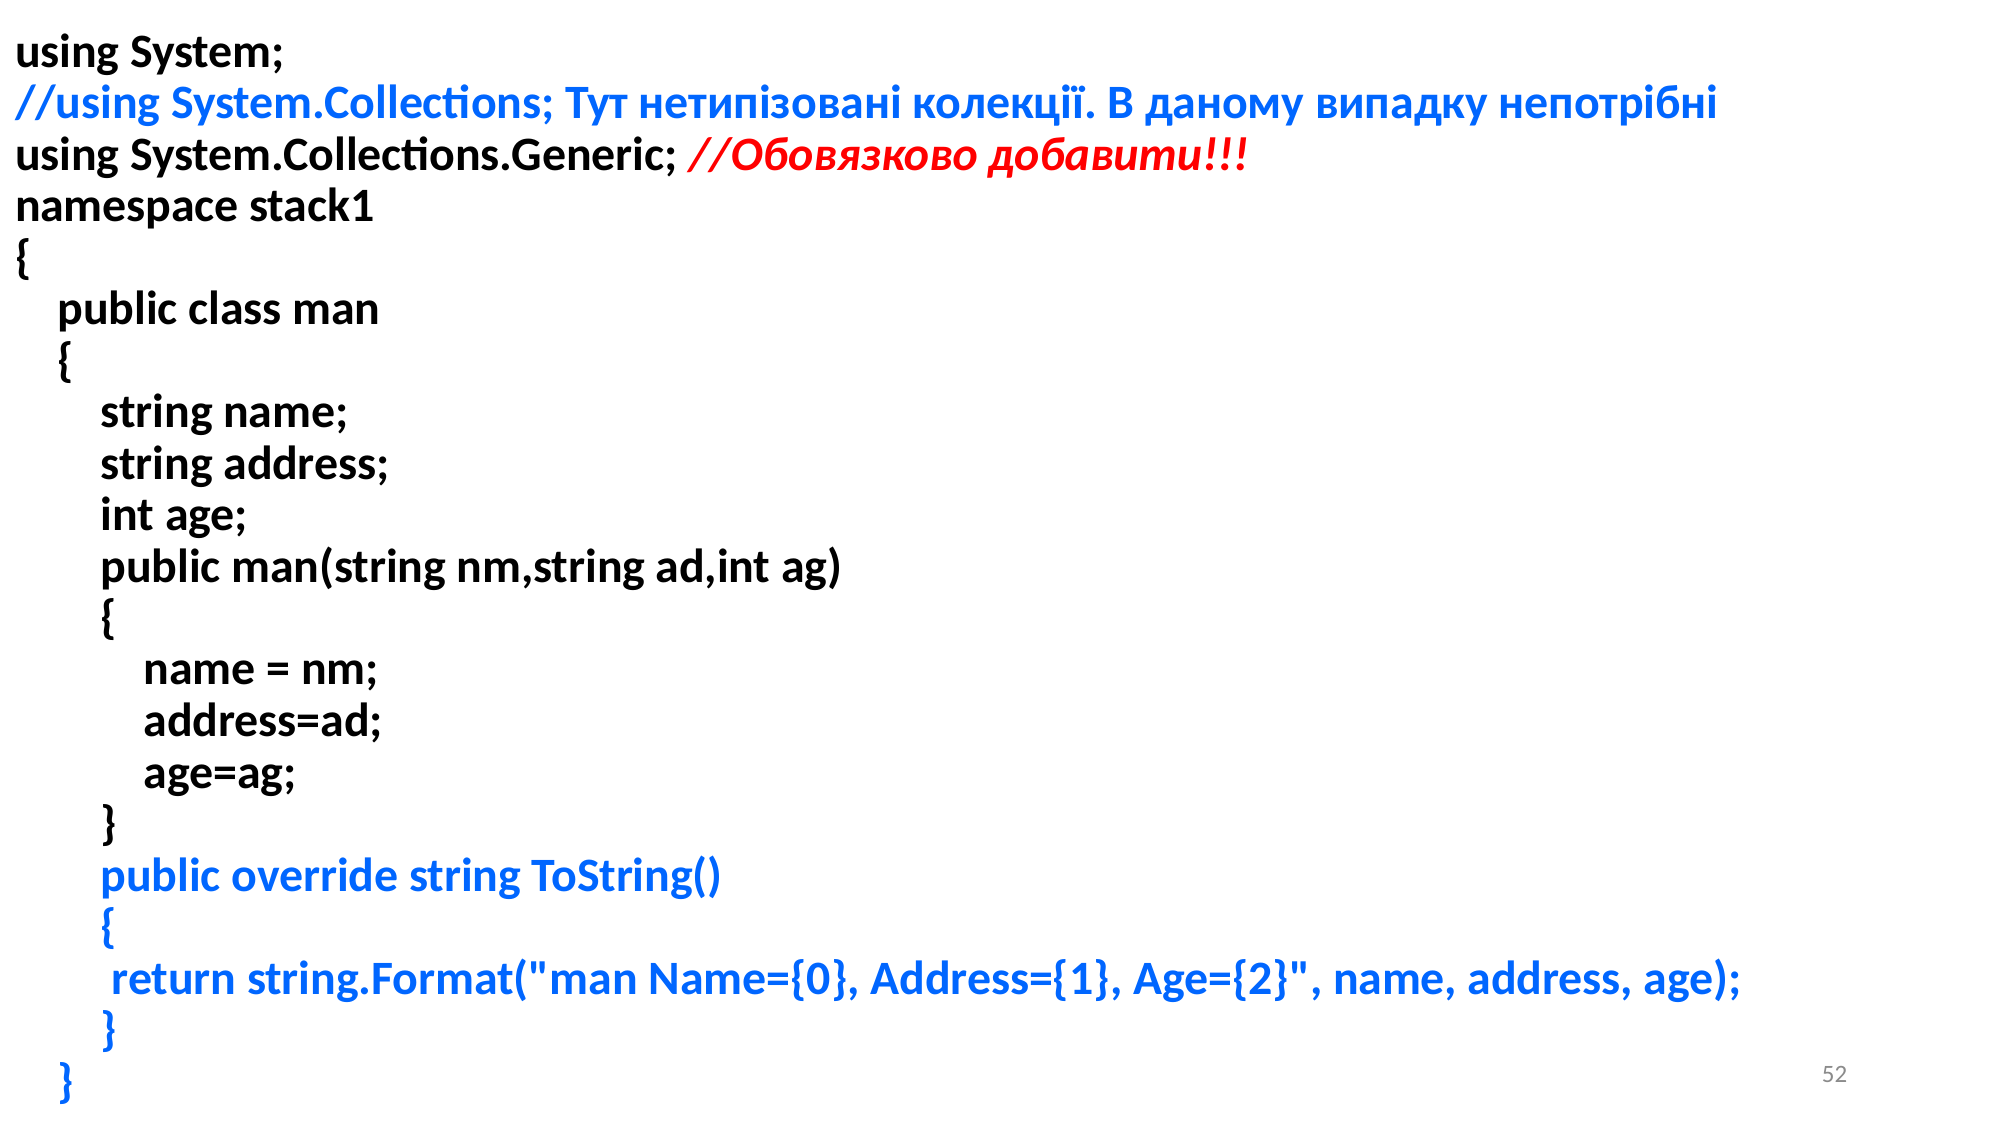

using System;
//using System.Collections; Тут нетипізовані колекції. В даному випадку непотрібні 
using System.Collections.Generic; //Обовязково добавити!!!
namespace stack1
{
    public class man
    {
        string name;
        string address;
        int age;        
        public man(string nm,string ad,int ag)
        {
            name = nm;
            address=ad;
            age=ag;            
        }
        public override string ToString()
        {
         return string.Format("man Name={0}, Address={1}, Age={2}", name, address, age);
        }        
    }
52